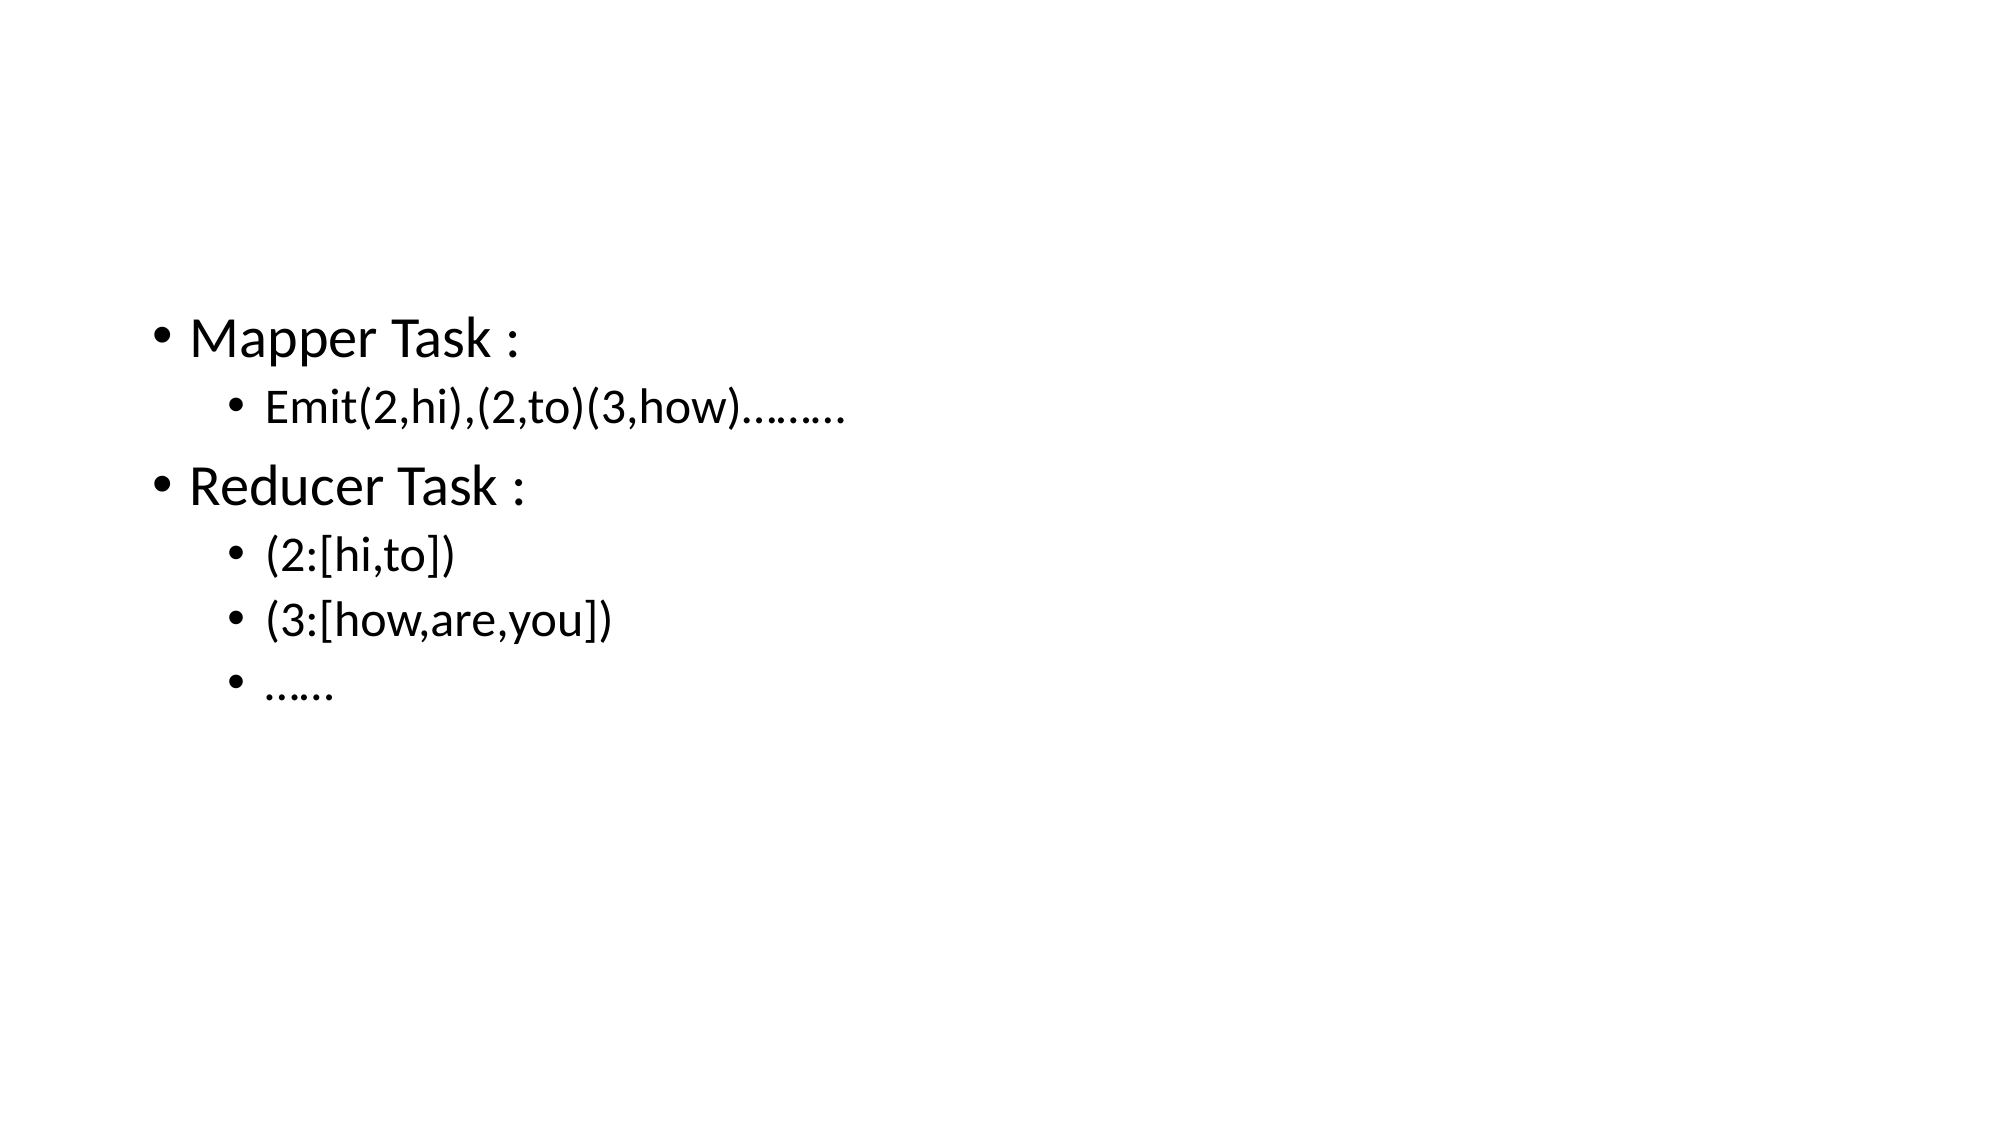

#
Mapper Task :
Emit(2,hi),(2,to)(3,how)………
Reducer Task :
(2:[hi,to])
(3:[how,are,you])
……